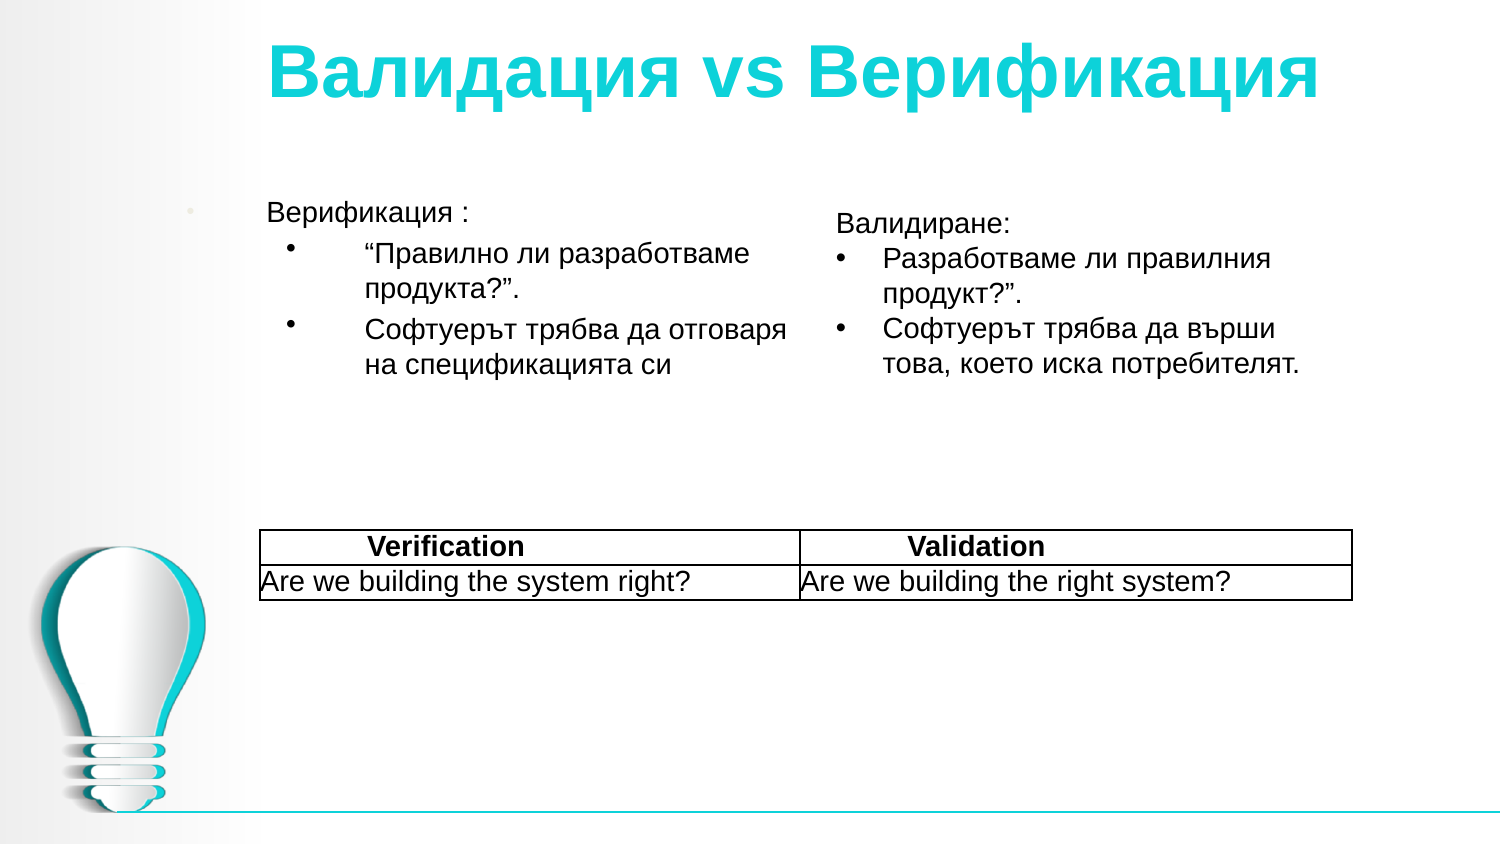

# Валидация vs Верификация
Верификация :
“Правилно ли разработваме продукта?”.
Софтуерът трябва да отговаря на спецификацията си
Валидиране:
Разработваме ли правилния продукт?”.
Софтуерът трябва да върши това, което иска потребителят.
| Verification | Validation |
| --- | --- |
| Are we building the system right? | Are we building the right system? |